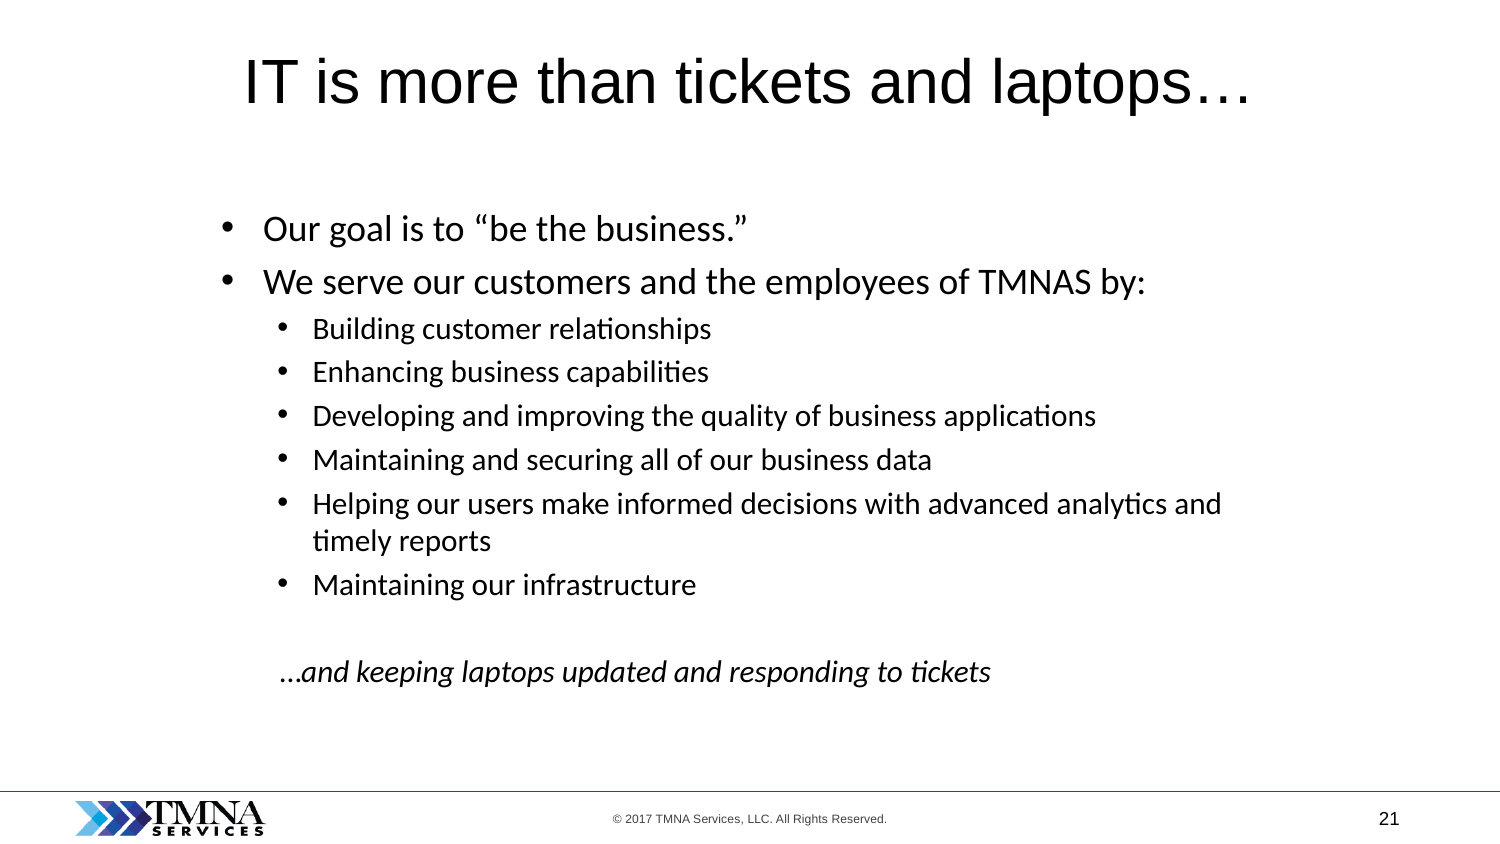

# IT is more than tickets and laptops…
Our goal is to “be the business.”
We serve our customers and the employees of TMNAS by:
Building customer relationships
Enhancing business capabilities
Developing and improving the quality of business applications
Maintaining and securing all of our business data
Helping our users make informed decisions with advanced analytics and timely reports
Maintaining our infrastructure

…and keeping laptops updated and responding to tickets